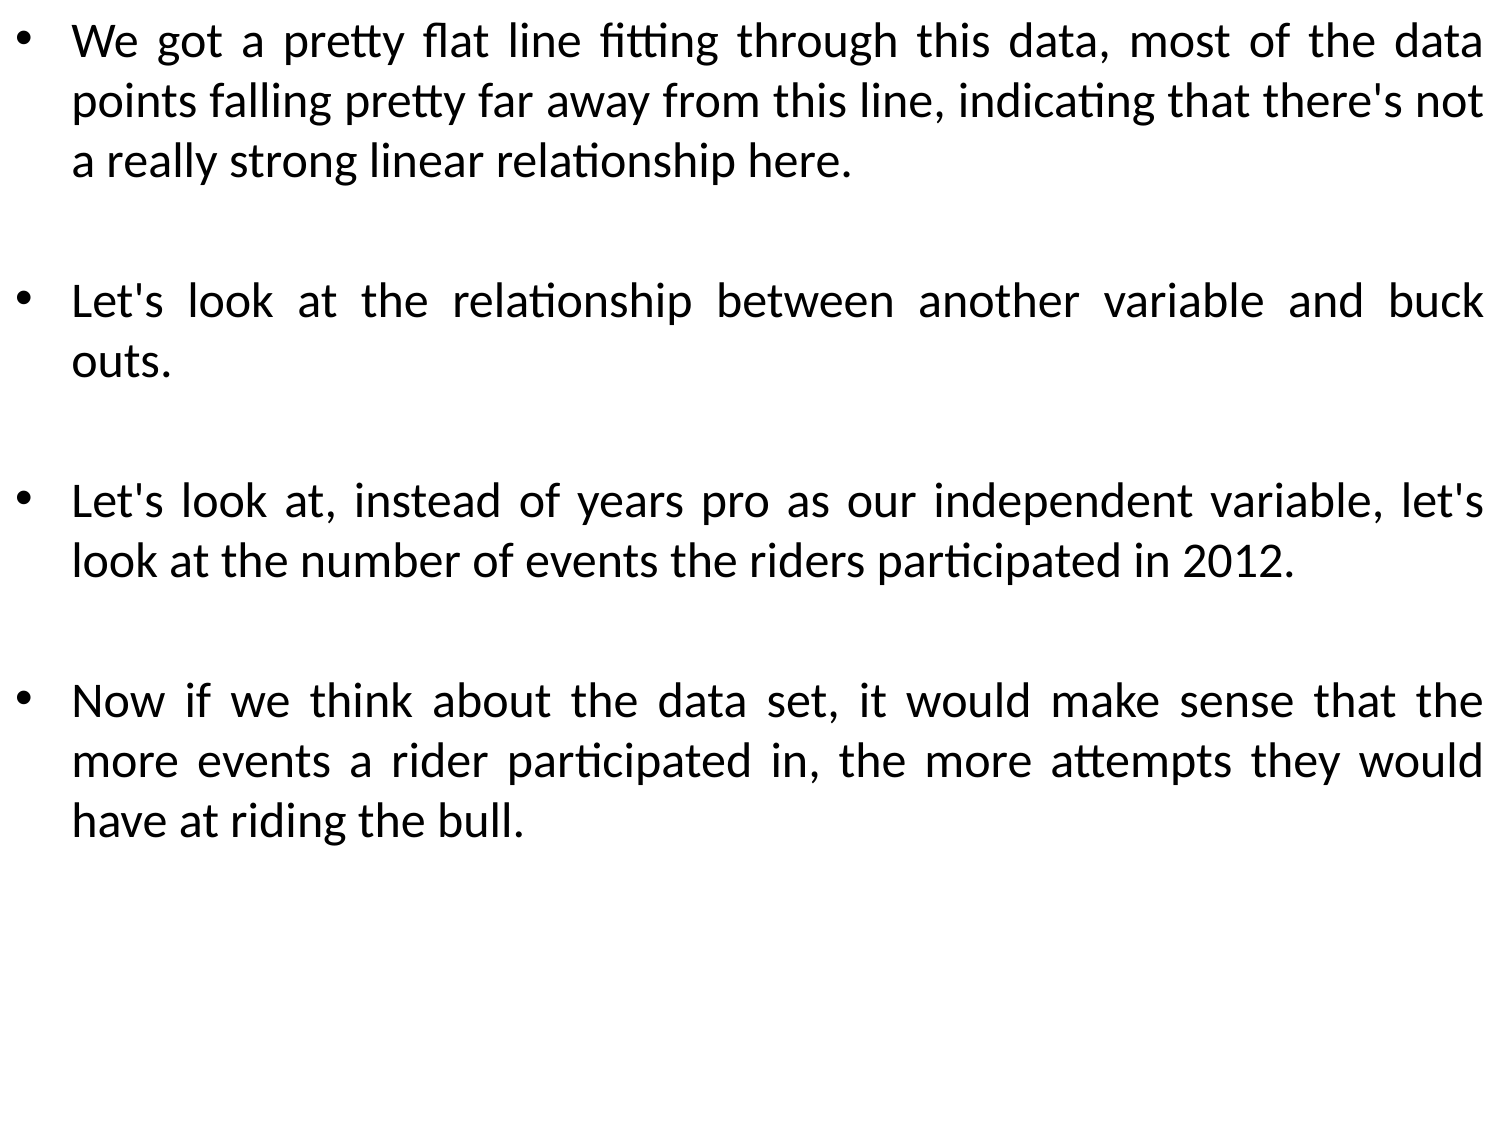

We got a pretty flat line fitting through this data, most of the data points falling pretty far away from this line, indicating that there's not a really strong linear relationship here.

Let's look at the relationship between another variable and buck outs.

Let's look at, instead of years pro as our independent variable, let's look at the number of events the riders participated in 2012.

Now if we think about the data set, it would make sense that the more events a rider participated in, the more attempts they would have at riding the bull.